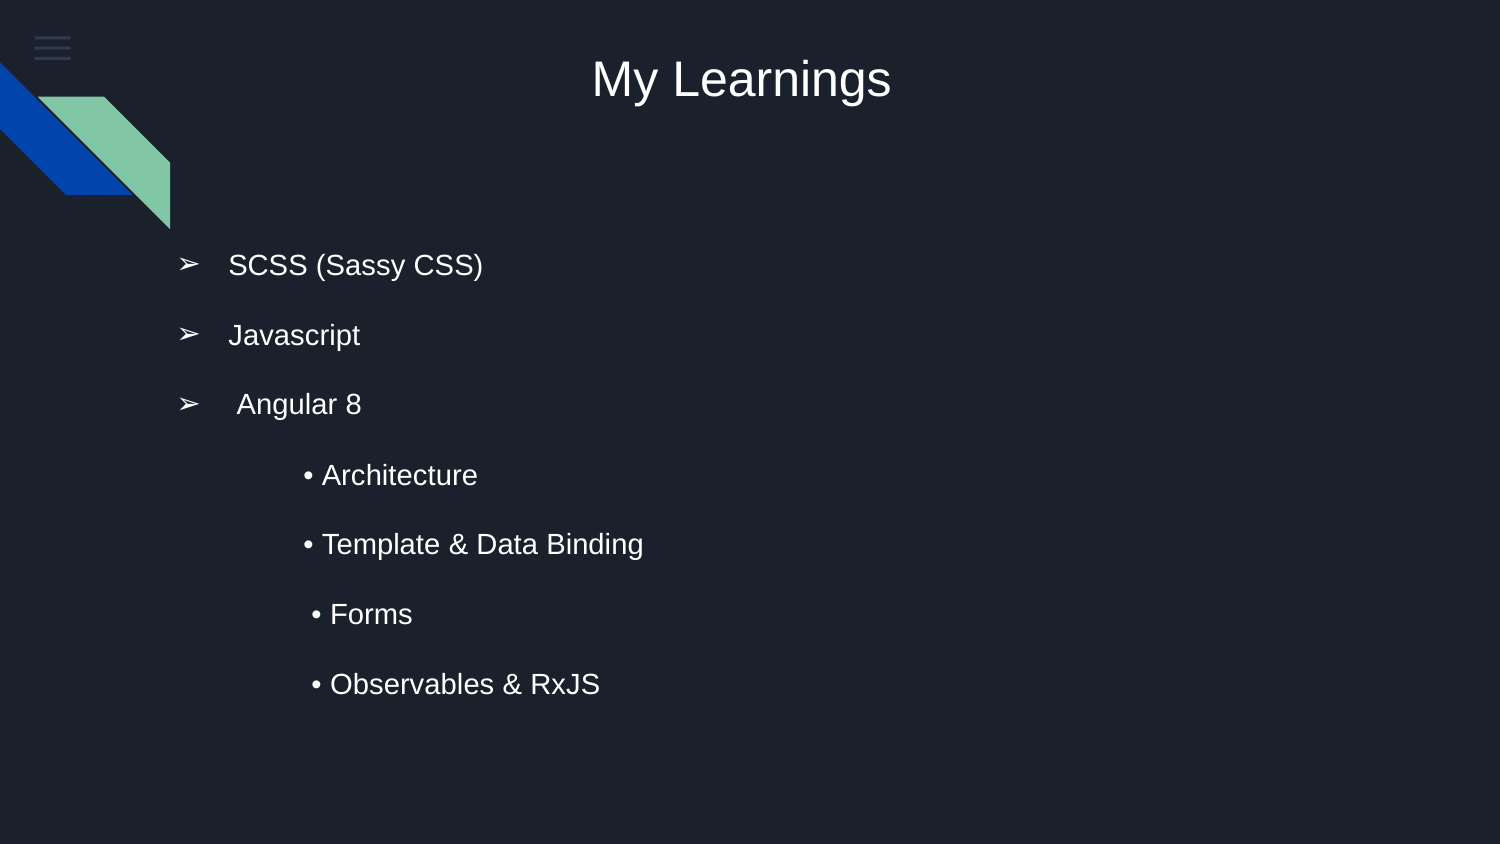

My Learnings

SCSS (Sassy CSS)
Javascript
 Angular 8
• Architecture
• Template & Data Binding
 • Forms
 • Observables & RxJS